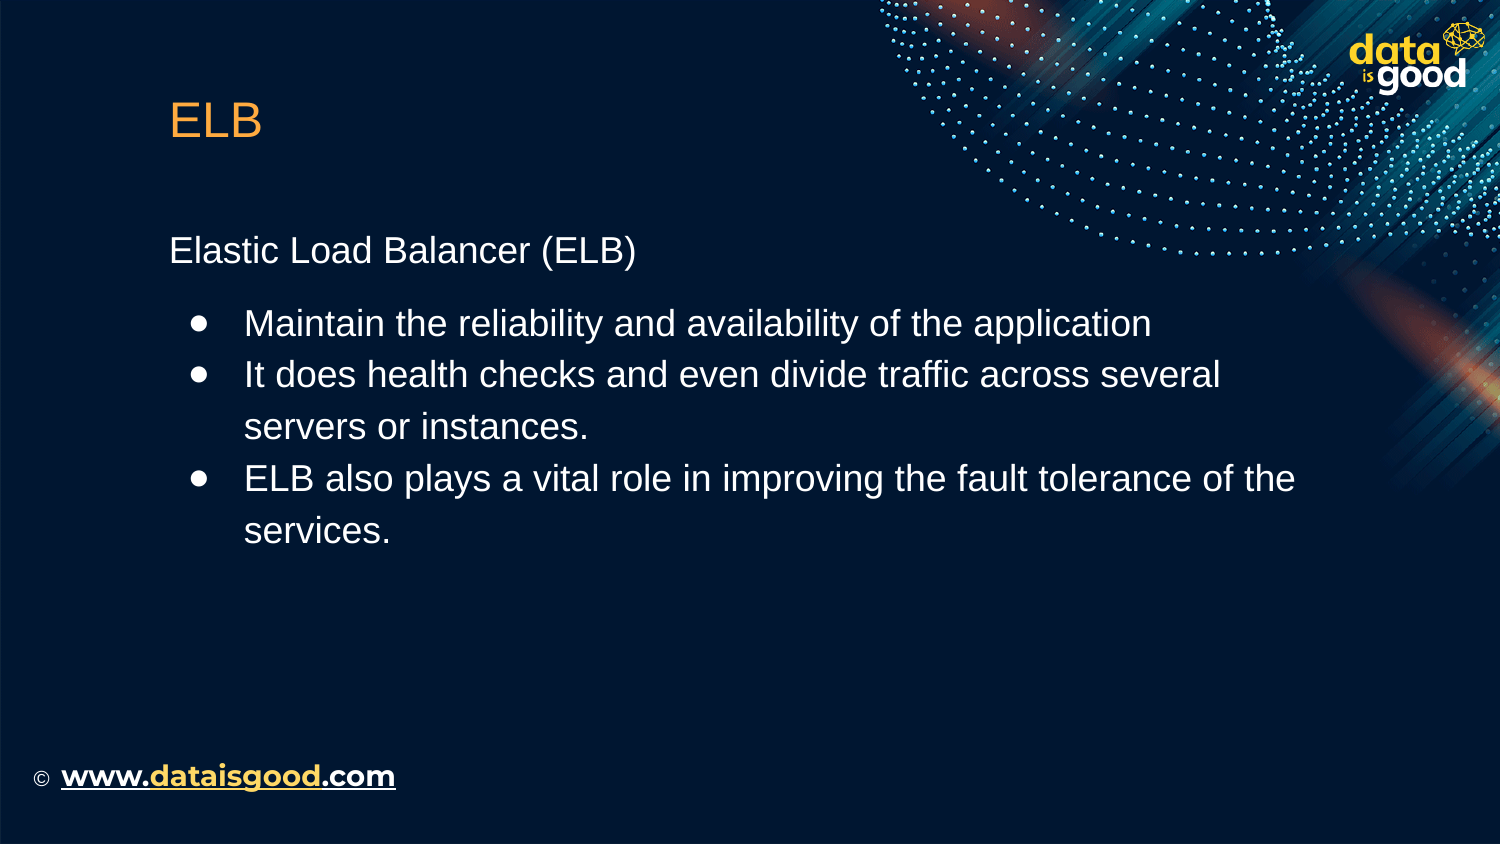

# ELB
Elastic Load Balancer (ELB)
Maintain the reliability and availability of the application
It does health checks and even divide traffic across several servers or instances.
ELB also plays a vital role in improving the fault tolerance of the services.